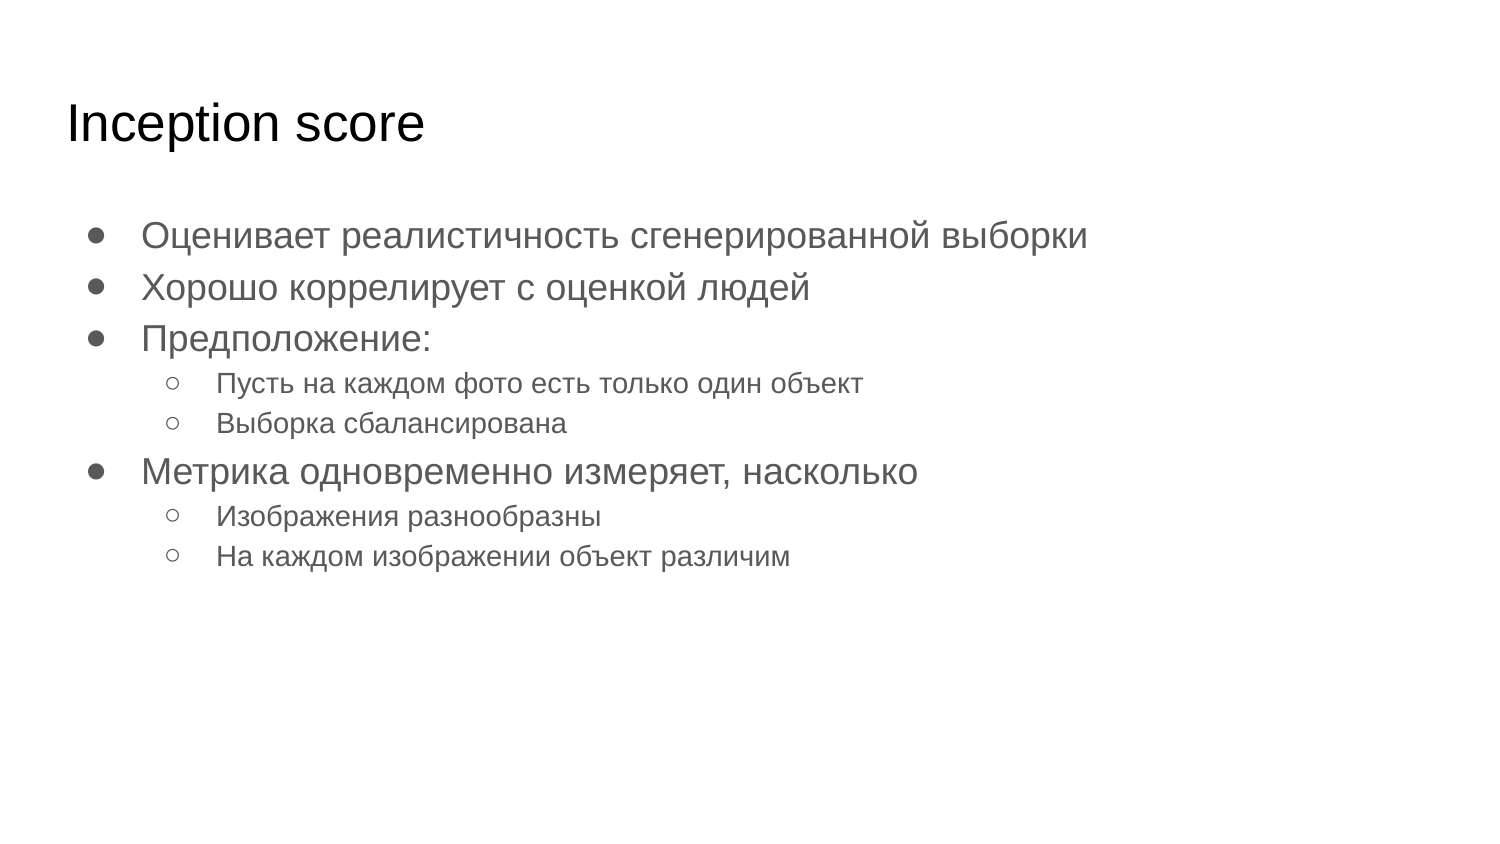

# Inception score
Оценивает реалистичность сгенерированной выборки
Хорошо коррелирует с оценкой людей
Предположение:
Пусть на каждом фото есть только один объект
Выборка сбалансирована
Метрика одновременно измеряет, насколько
Изображения разнообразны
На каждом изображении объект различим